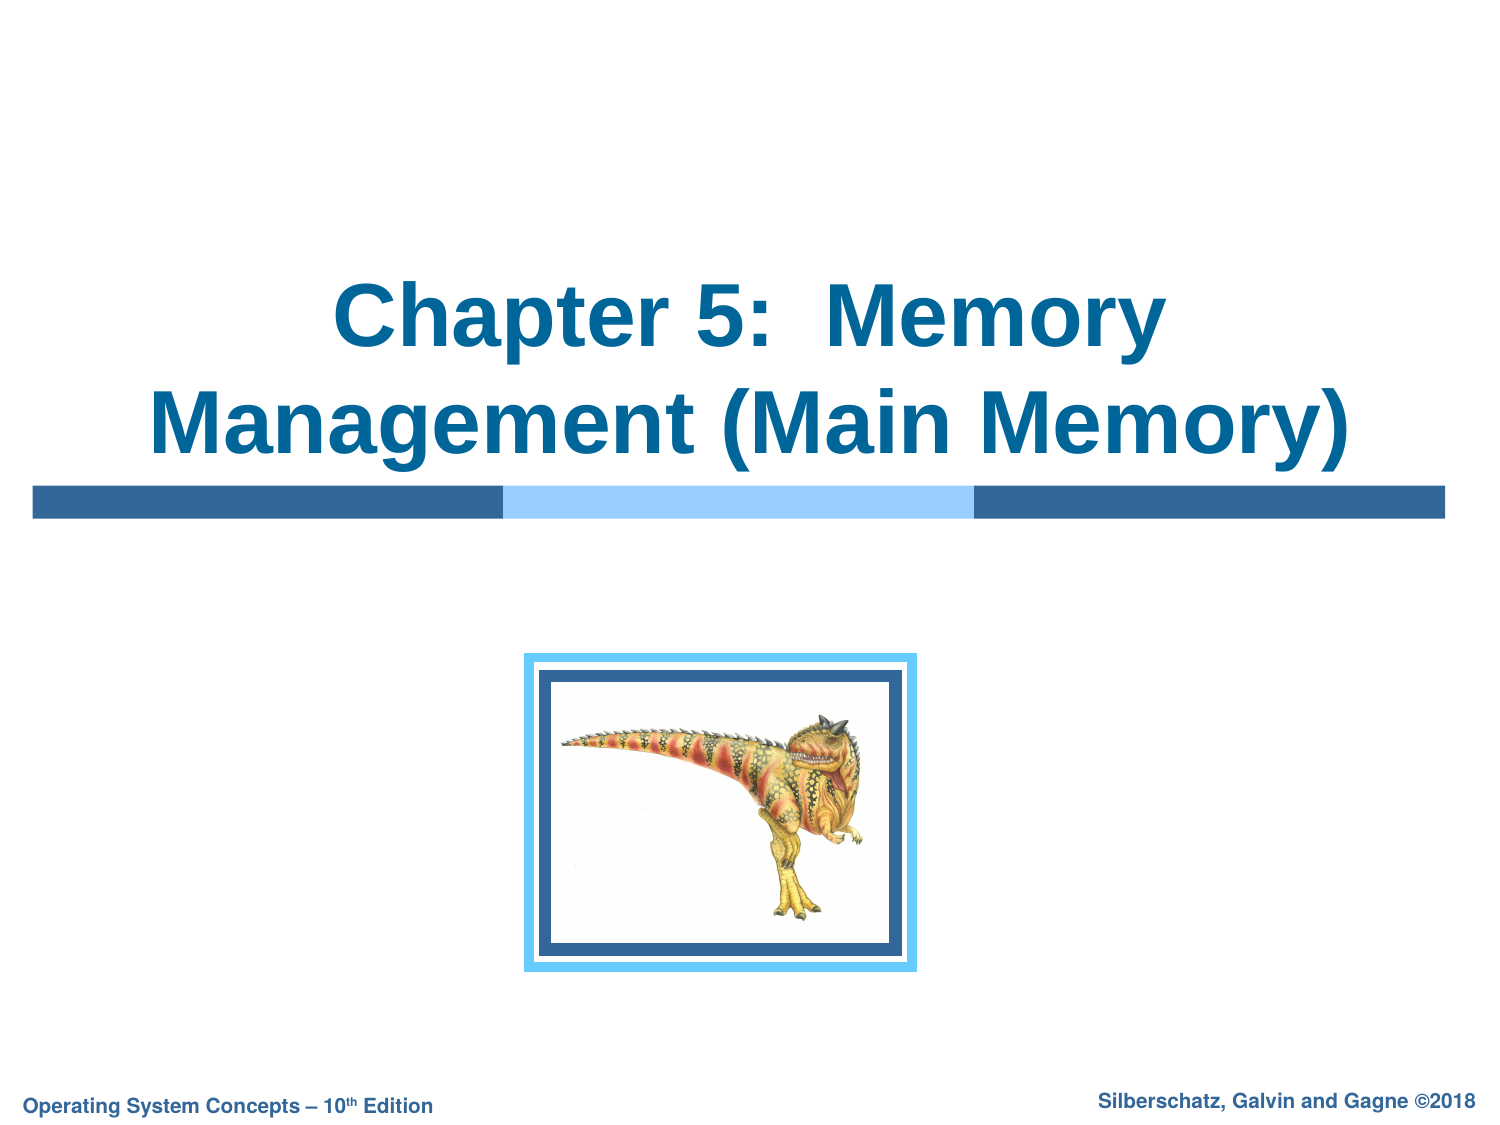

# Chapter 5:  Memory Management (Main Memory)